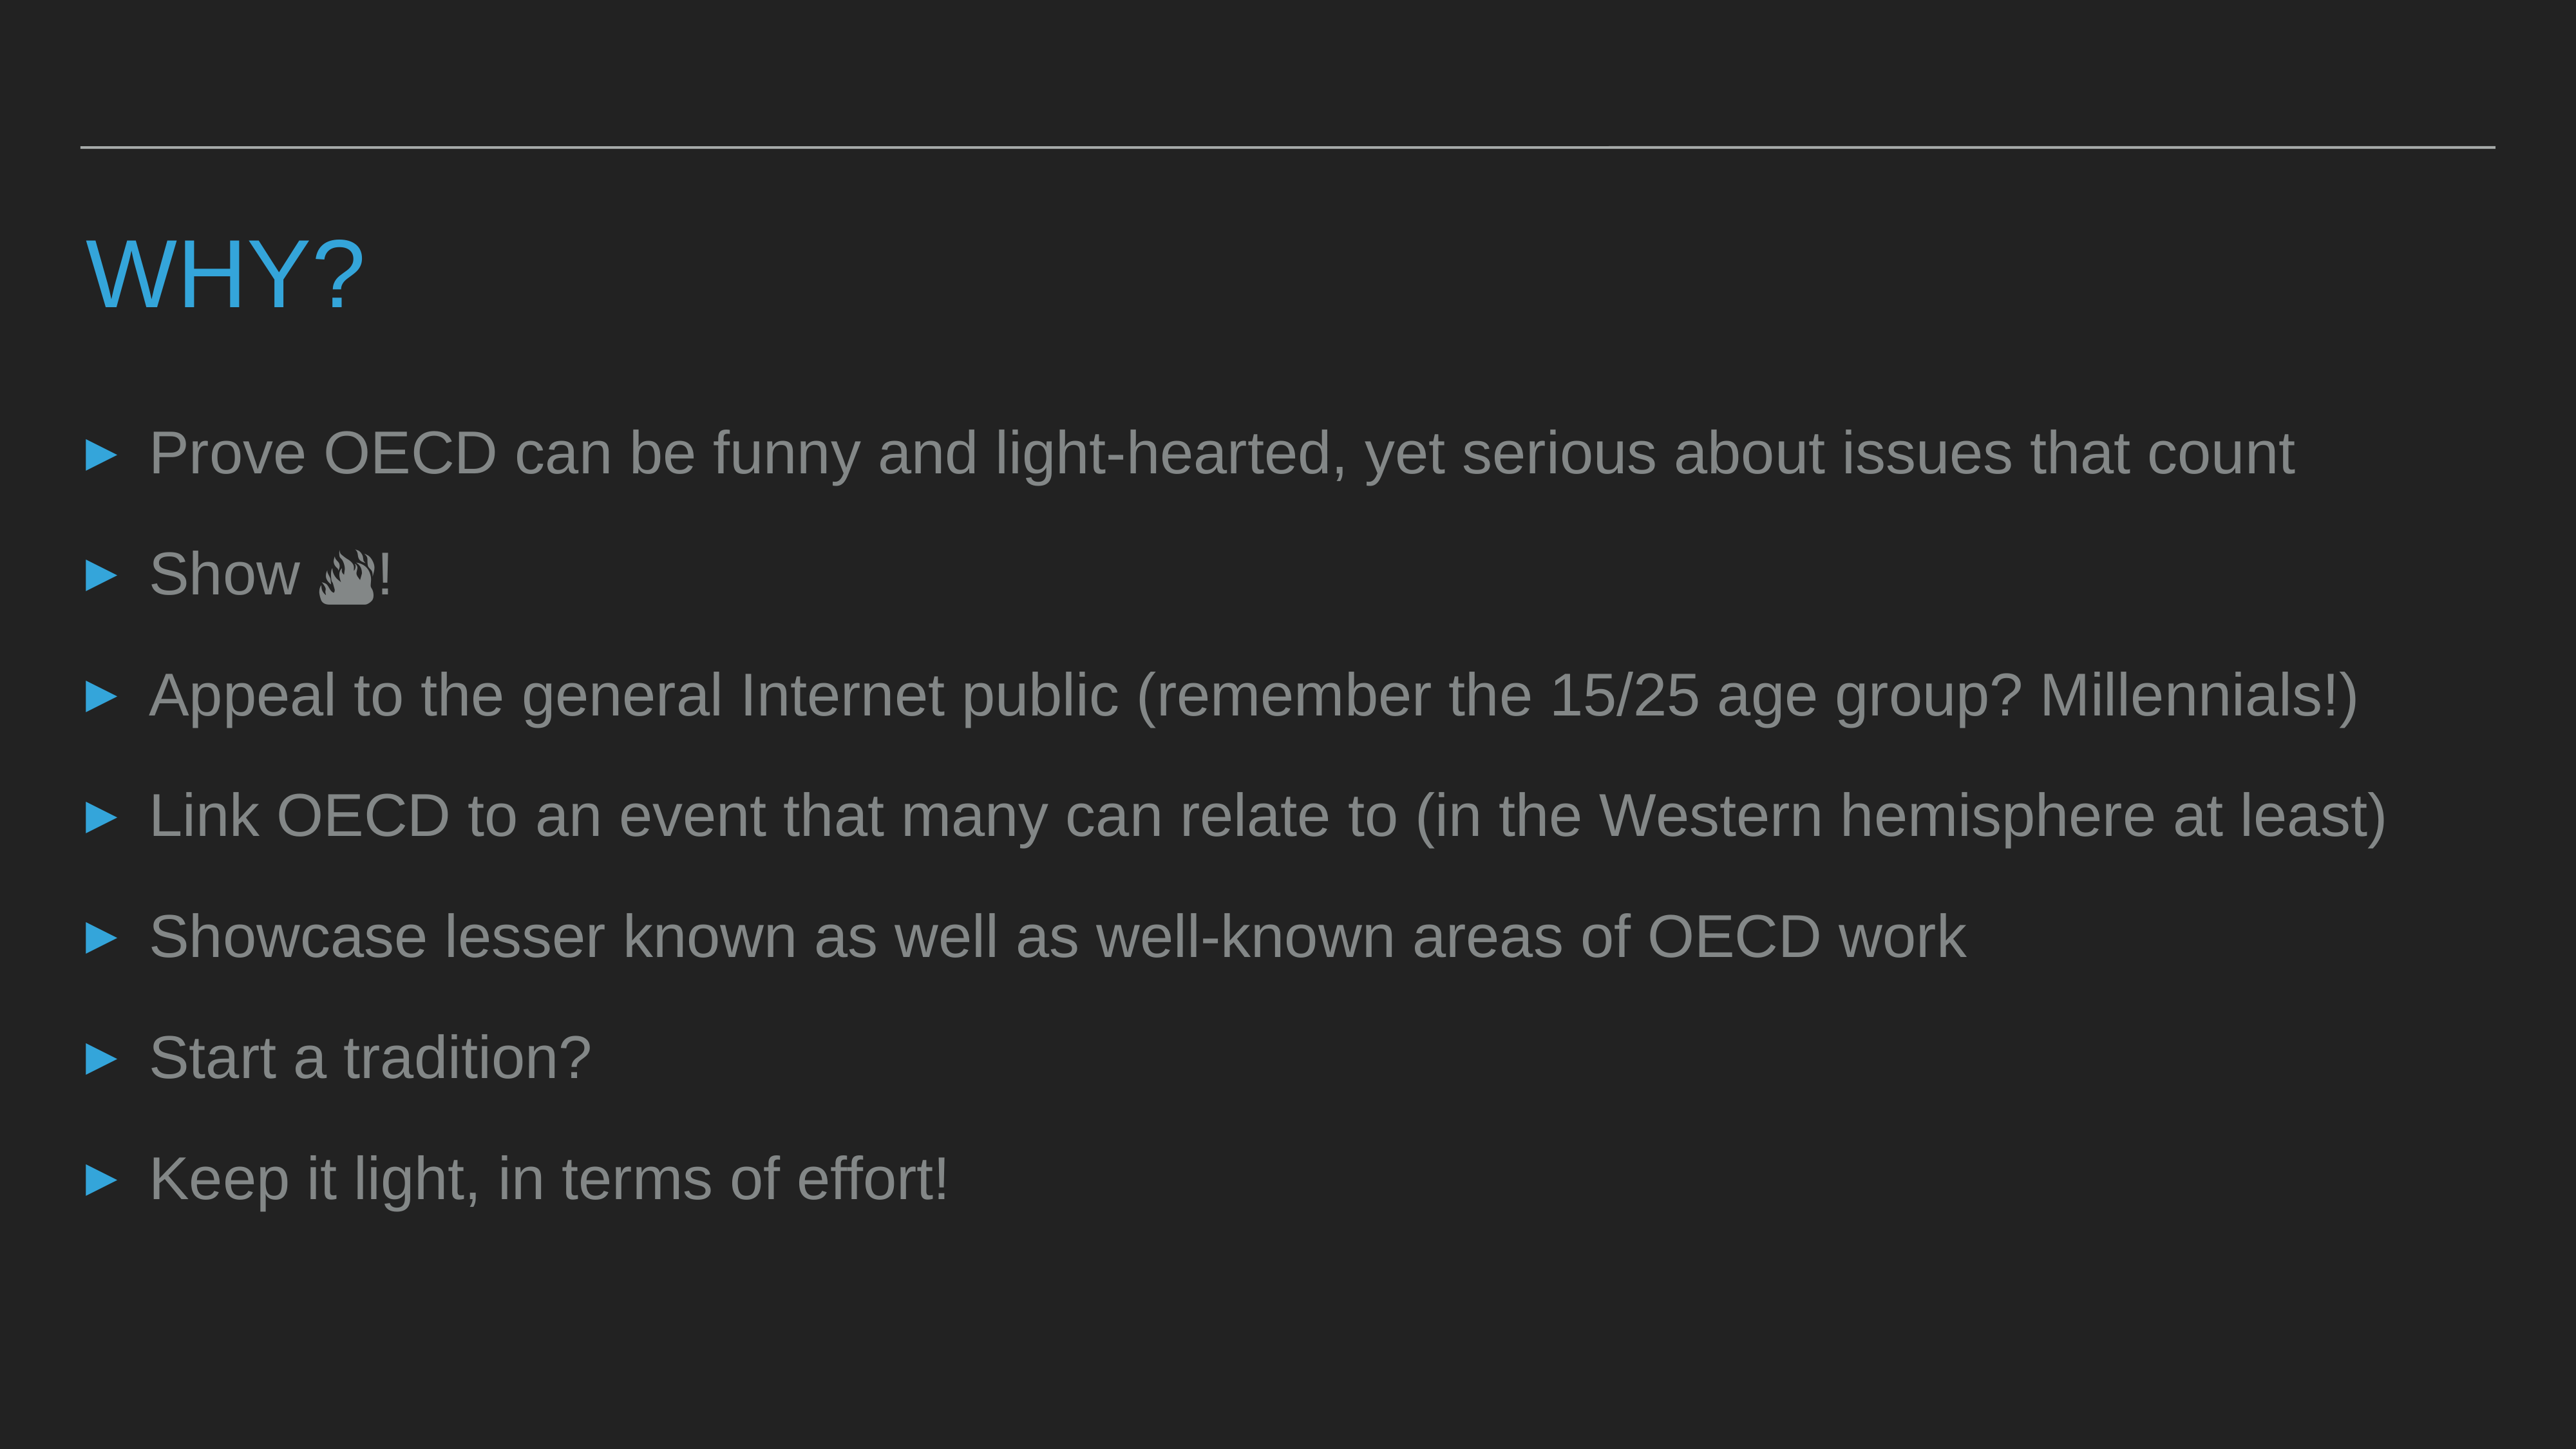

# WHY?
Prove OECD can be funny and light-hearted, yet serious about issues that count
Show 🔥!
Appeal to the general Internet public (remember the 15/25 age group? Millennials!)
Link OECD to an event that many can relate to (in the Western hemisphere at least)
Showcase lesser known as well as well-known areas of OECD work
Start a tradition?
Keep it light, in terms of effort!